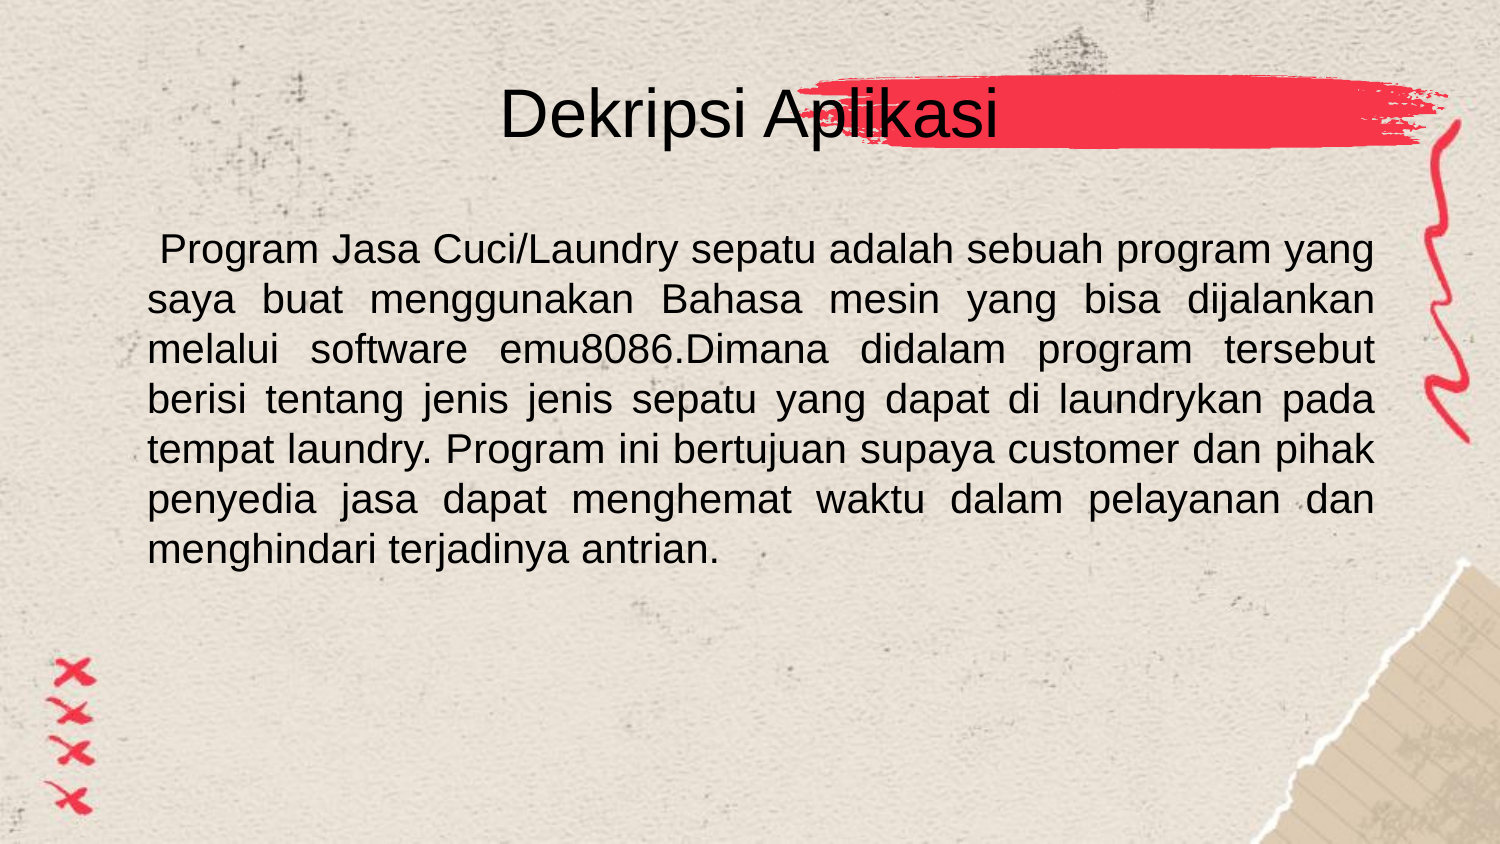

# Dekripsi Aplikasi

 Program Jasa Cuci/Laundry sepatu adalah sebuah program yang saya buat menggunakan Bahasa mesin yang bisa dijalankan melalui software emu8086.Dimana didalam program tersebut berisi tentang jenis jenis sepatu yang dapat di laundrykan pada tempat laundry. Program ini bertujuan supaya customer dan pihak penyedia jasa dapat menghemat waktu dalam pelayanan dan menghindari terjadinya antrian.